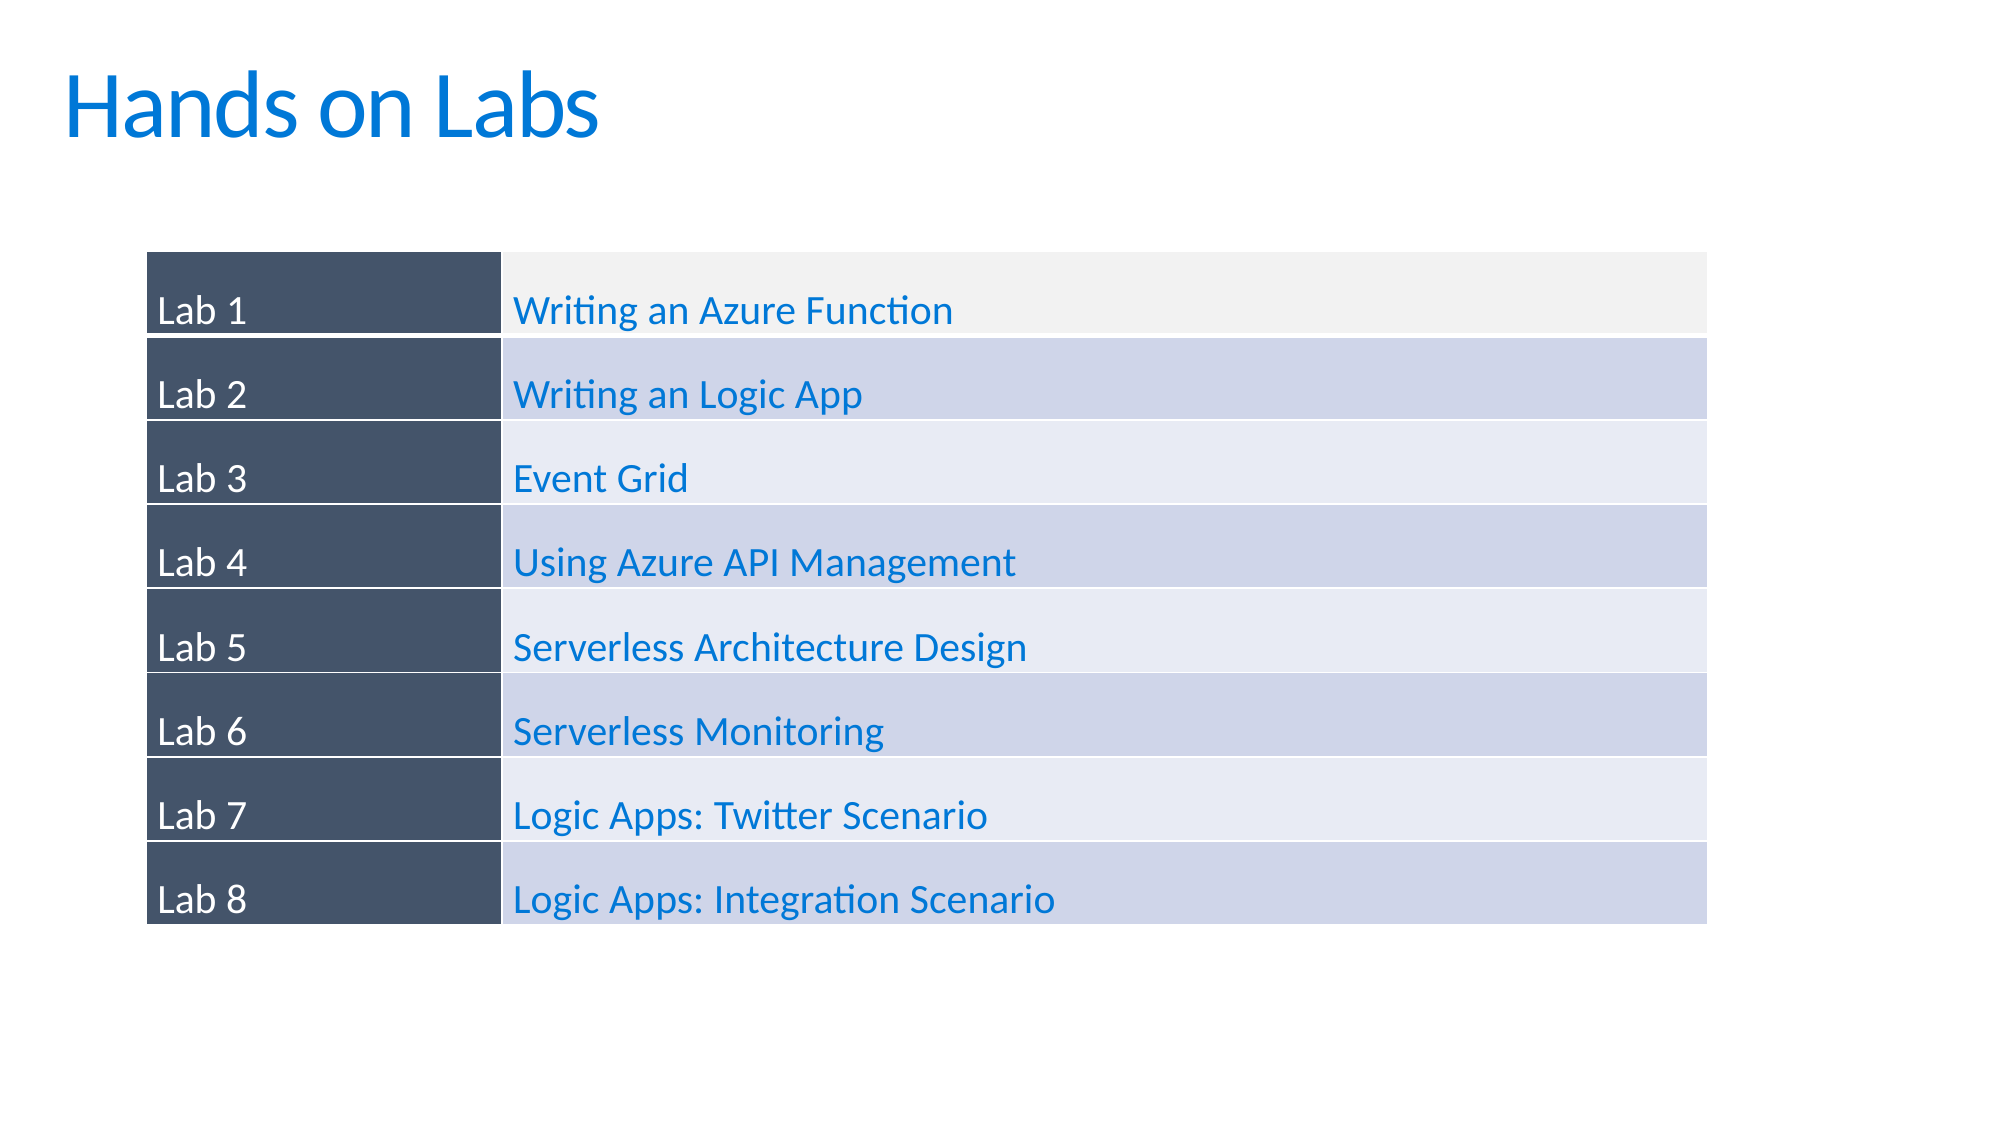

Hands on Labs
| Lab 1 | Writing an Azure Function |
| --- | --- |
| Lab 2 | Writing an Logic App |
| Lab 3 | Event Grid |
| Lab 4 | Using Azure API Management |
| Lab 5 | Serverless Architecture Design |
| Lab 6 | Serverless Monitoring |
| Lab 7 | Logic Apps: Twitter Scenario |
| Lab 8 | Logic Apps: Integration Scenario |